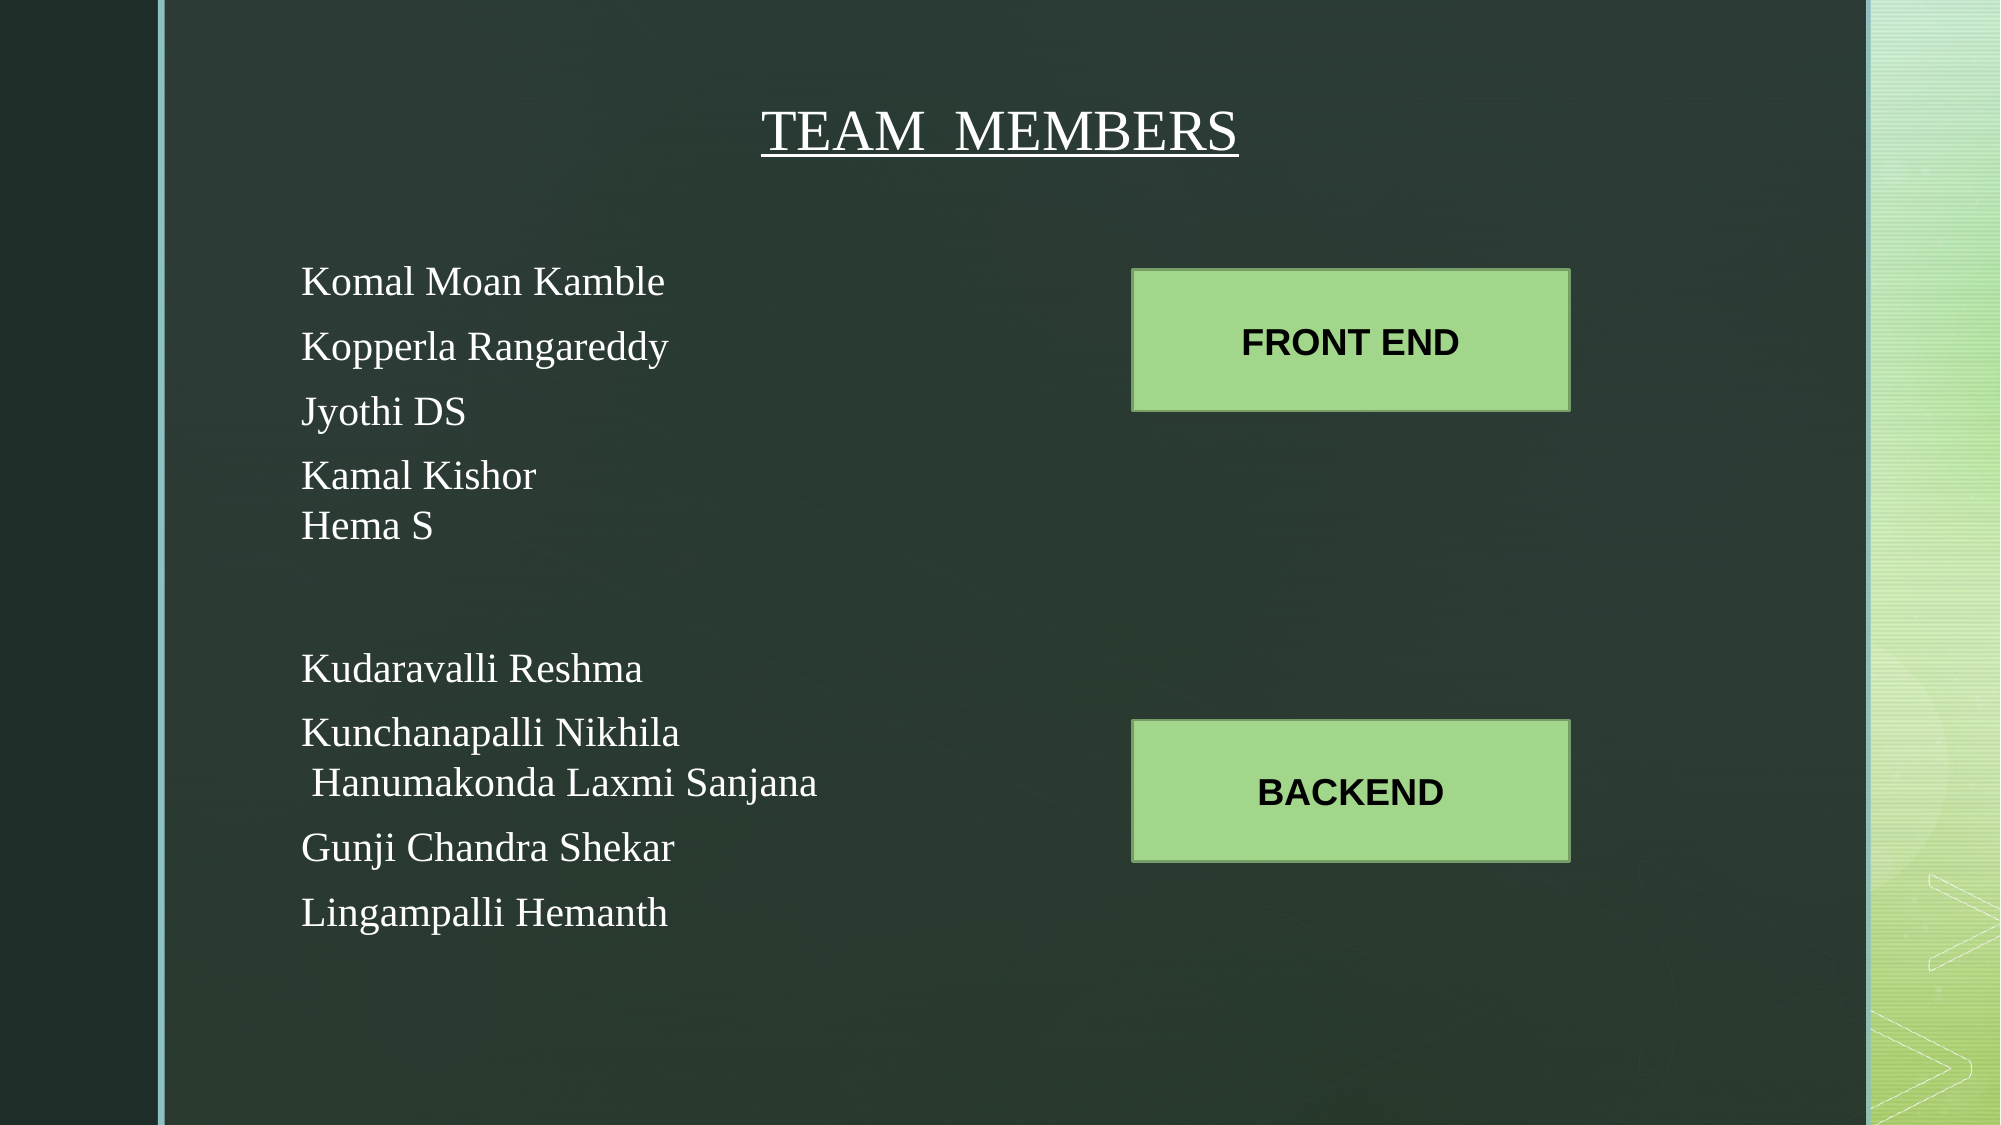

TEAM  MEMBERS

Komal Moan Kamble
Kopperla Rangareddy
Jyothi DS
Kamal Kishor                     Hema S

FRONT END

Kudaravalli Reshma
Kunchanapalli Nikhila                     Hanumakonda Laxmi Sanjana
Gunji Chandra Shekar
Lingampalli Hemanth

BACKEND